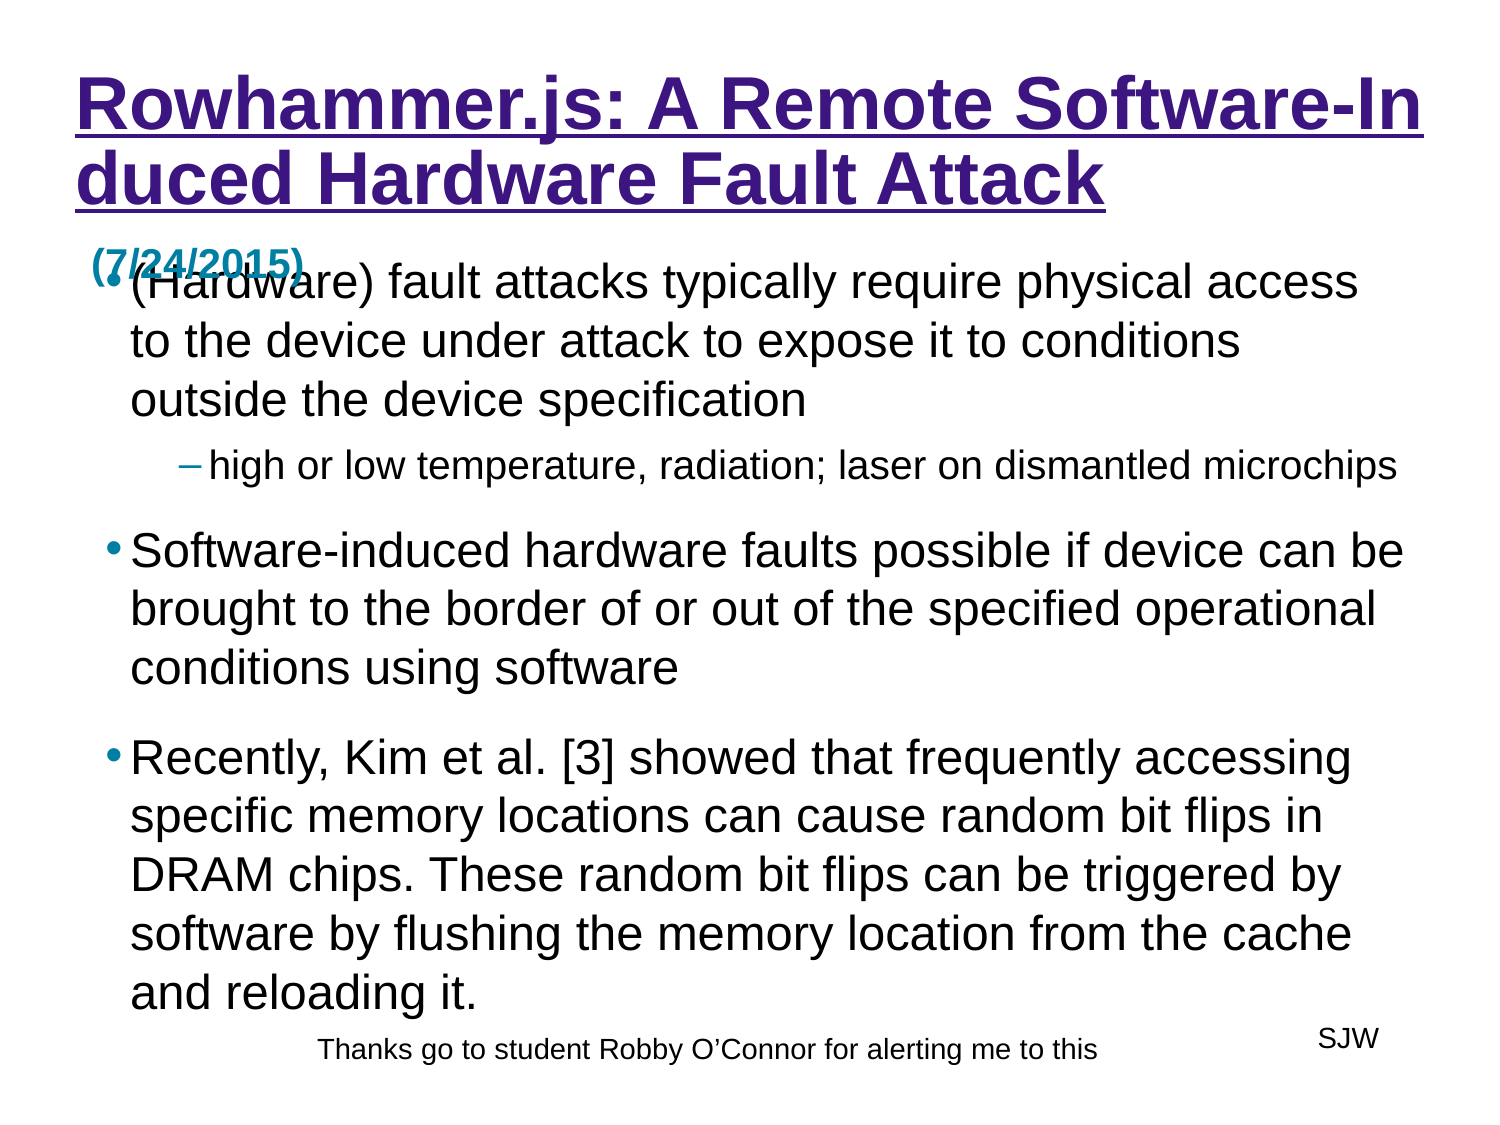

# Rowhammer.js: A Remote Software-Induced Hardware Fault Attack (7/24/2015)
(Hardware) fault attacks typically require physical access to the device under attack to expose it to conditions outside the device specification
high or low temperature, radiation; laser on dismantled microchips
Software-induced hardware faults possible if device can be brought to the border of or out of the specified operational conditions using software
Recently, Kim et al. [3] showed that frequently accessing specific memory locations can cause random bit flips in DRAM chips. These random bit flips can be triggered by software by flushing the memory location from the cache and reloading it.
SJW
Thanks go to student Robby O’Connor for alerting me to this